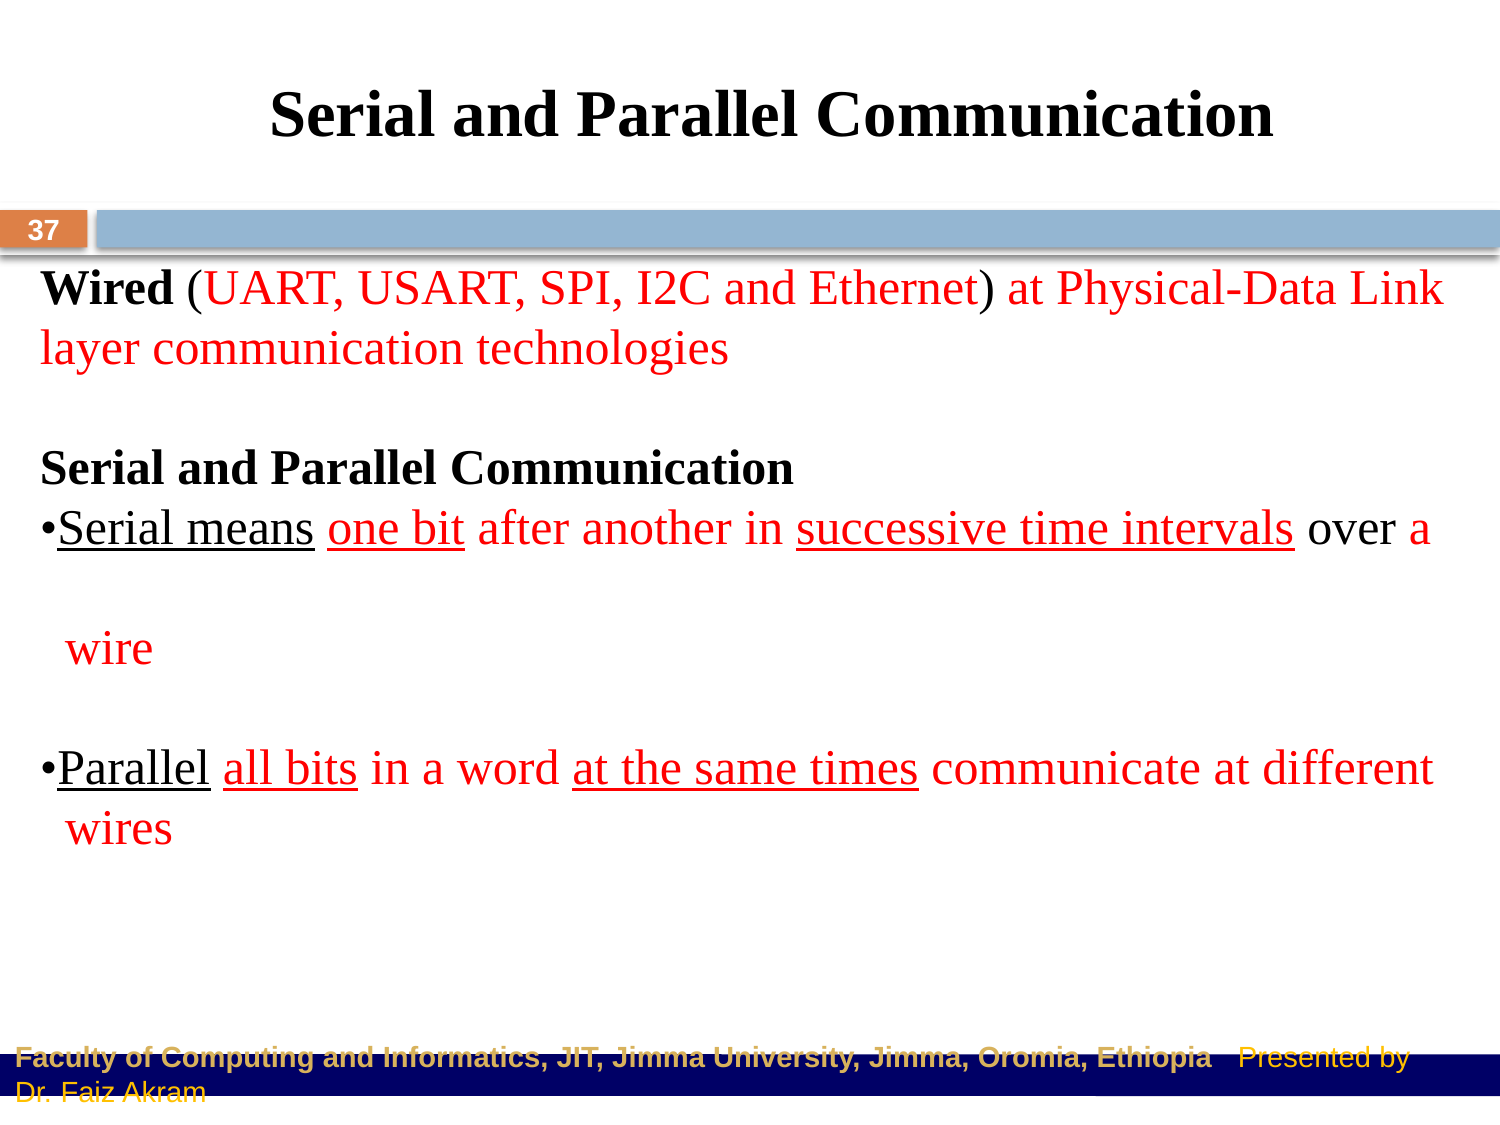

Serial and Parallel Communication

Wired (UART, USART, SPI, I2C and Ethernet) at Physical-Data Link layer communication technologies

Serial and Parallel Communication
•Serial means one bit after another in successive time intervals over a
  wire

•Parallel all bits in a word at the same times communicate at different
  wires

37
Faculty of Computing and Informatics, JIT, Jimma University, Jimma, Oromia, Ethiopia   Presented by Dr. Faiz Akram